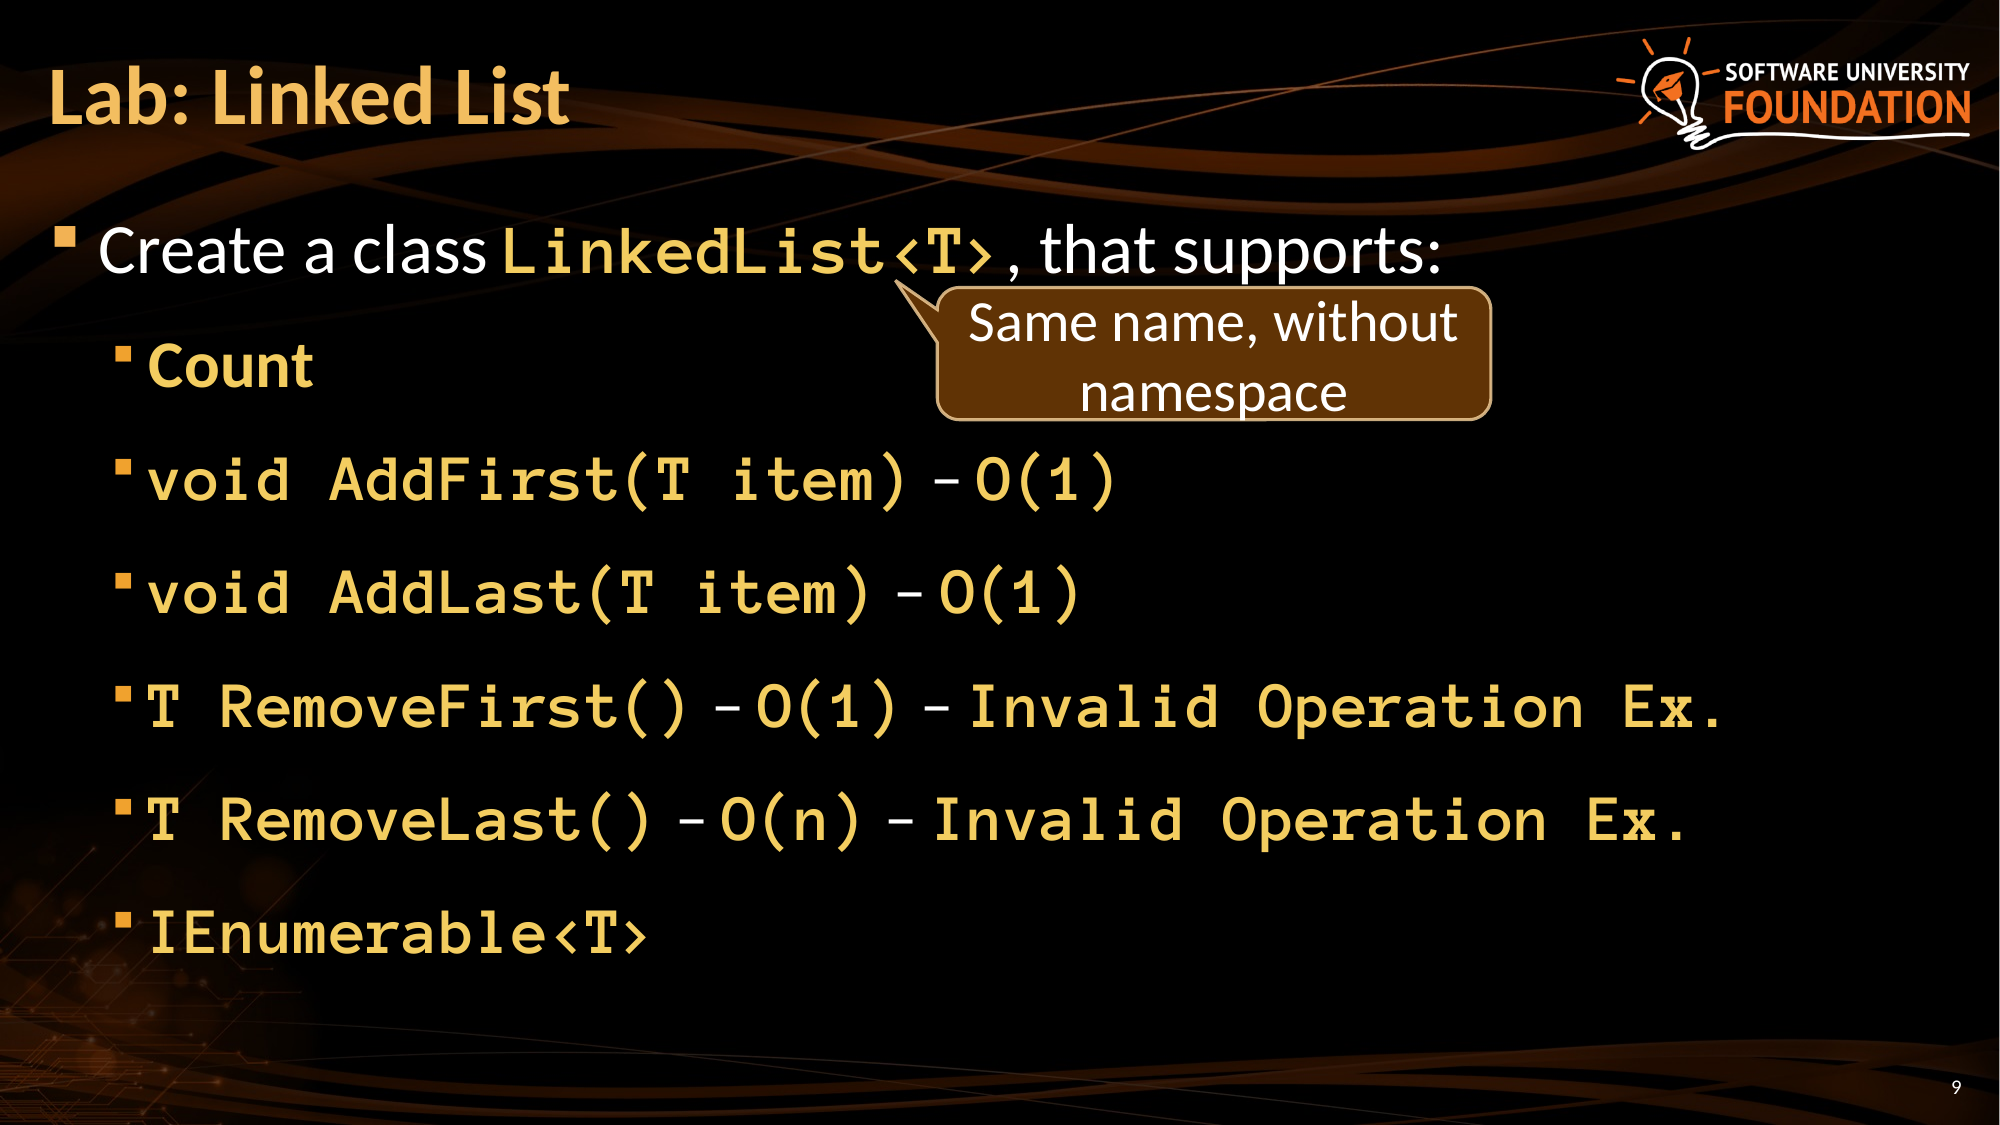

# Lab: Linked List
Create a class LinkedList<T>, that supports:
Count
void AddFirst(T item) – O(1)
void AddLast(T item) – O(1)
T RemoveFirst() – O(1) – Invalid Operation Ex.
T RemoveLast() – O(n) – Invalid Operation Ex.
IEnumerable<T>
Same name, without namespace
9